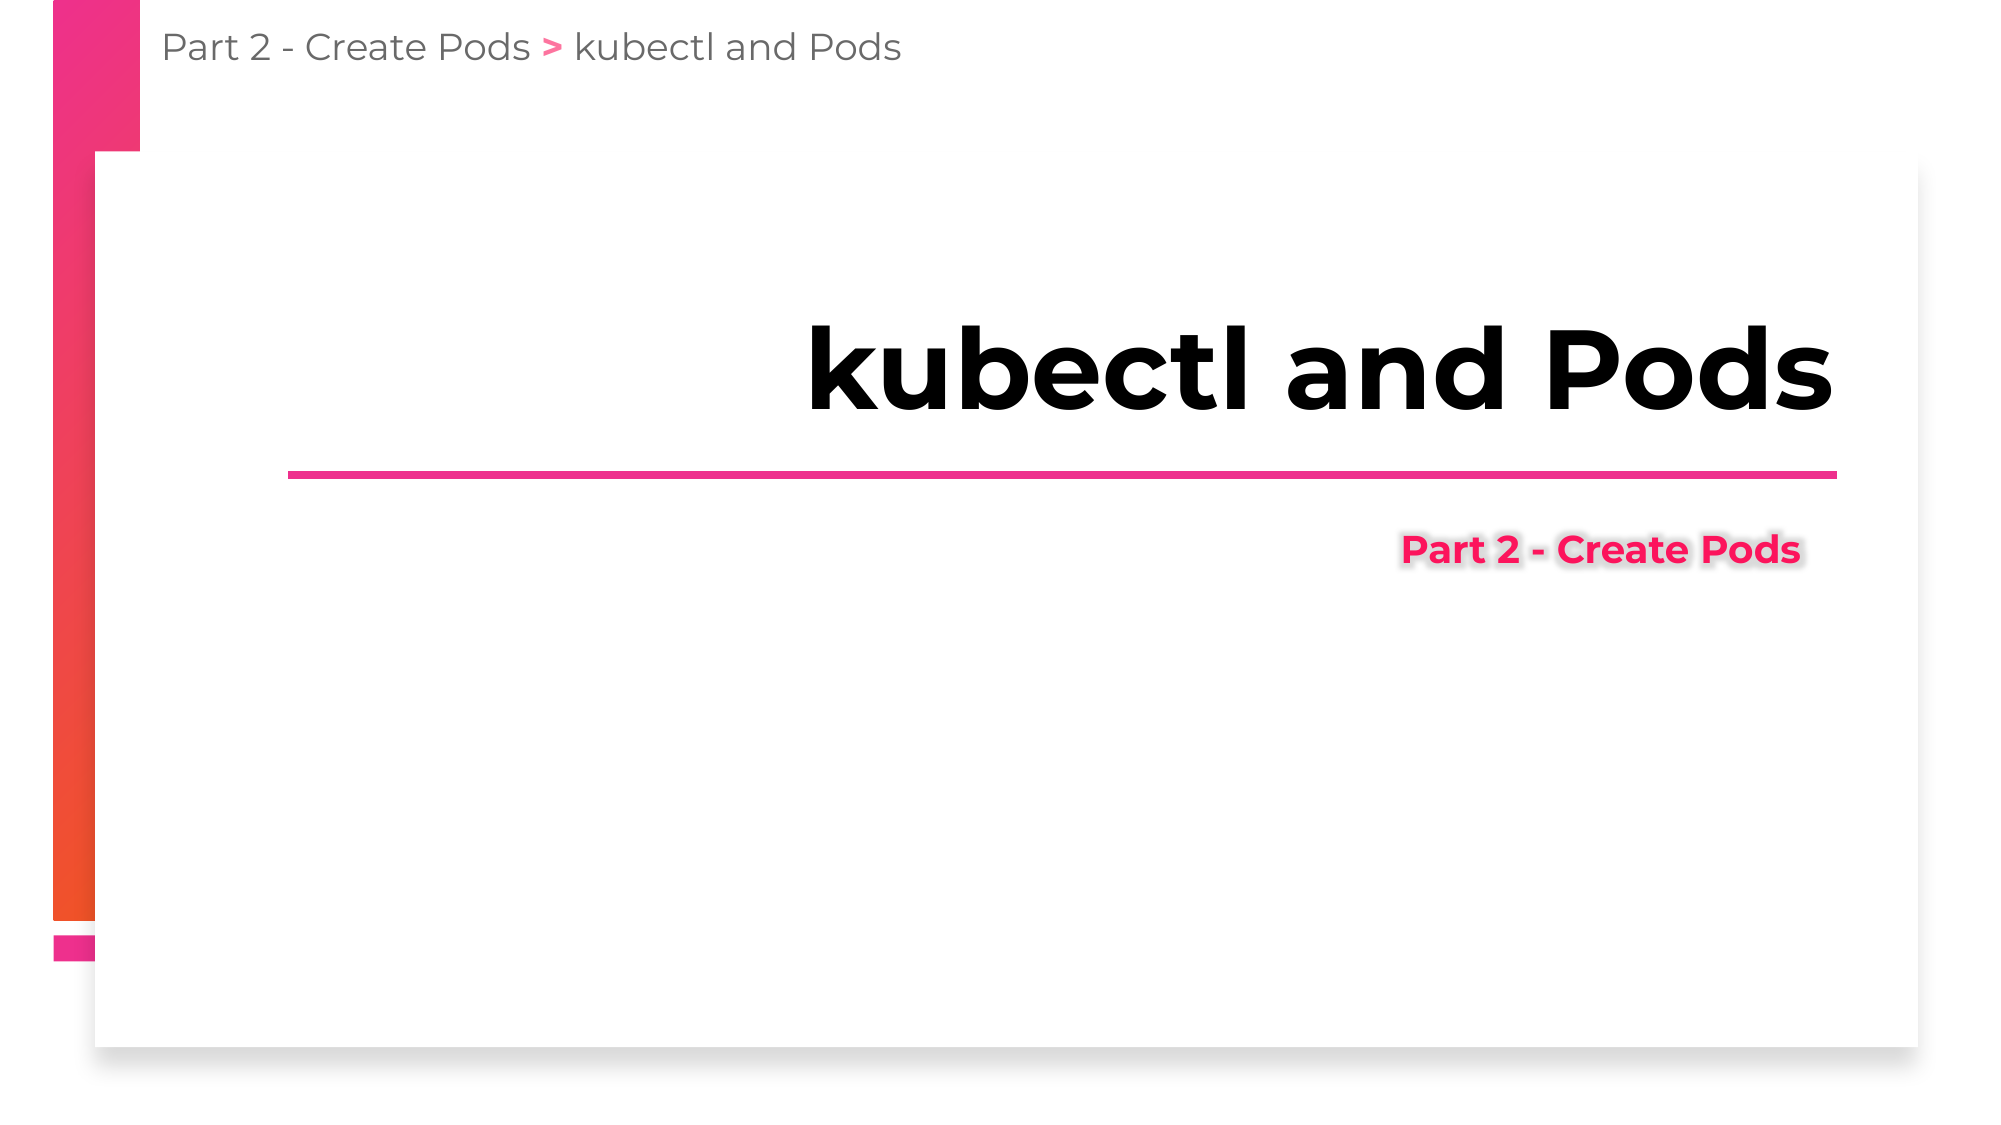

Part 2 - Create Pods > kubectl and Pods

kubectl and Pods

Part 2 - Create Pods